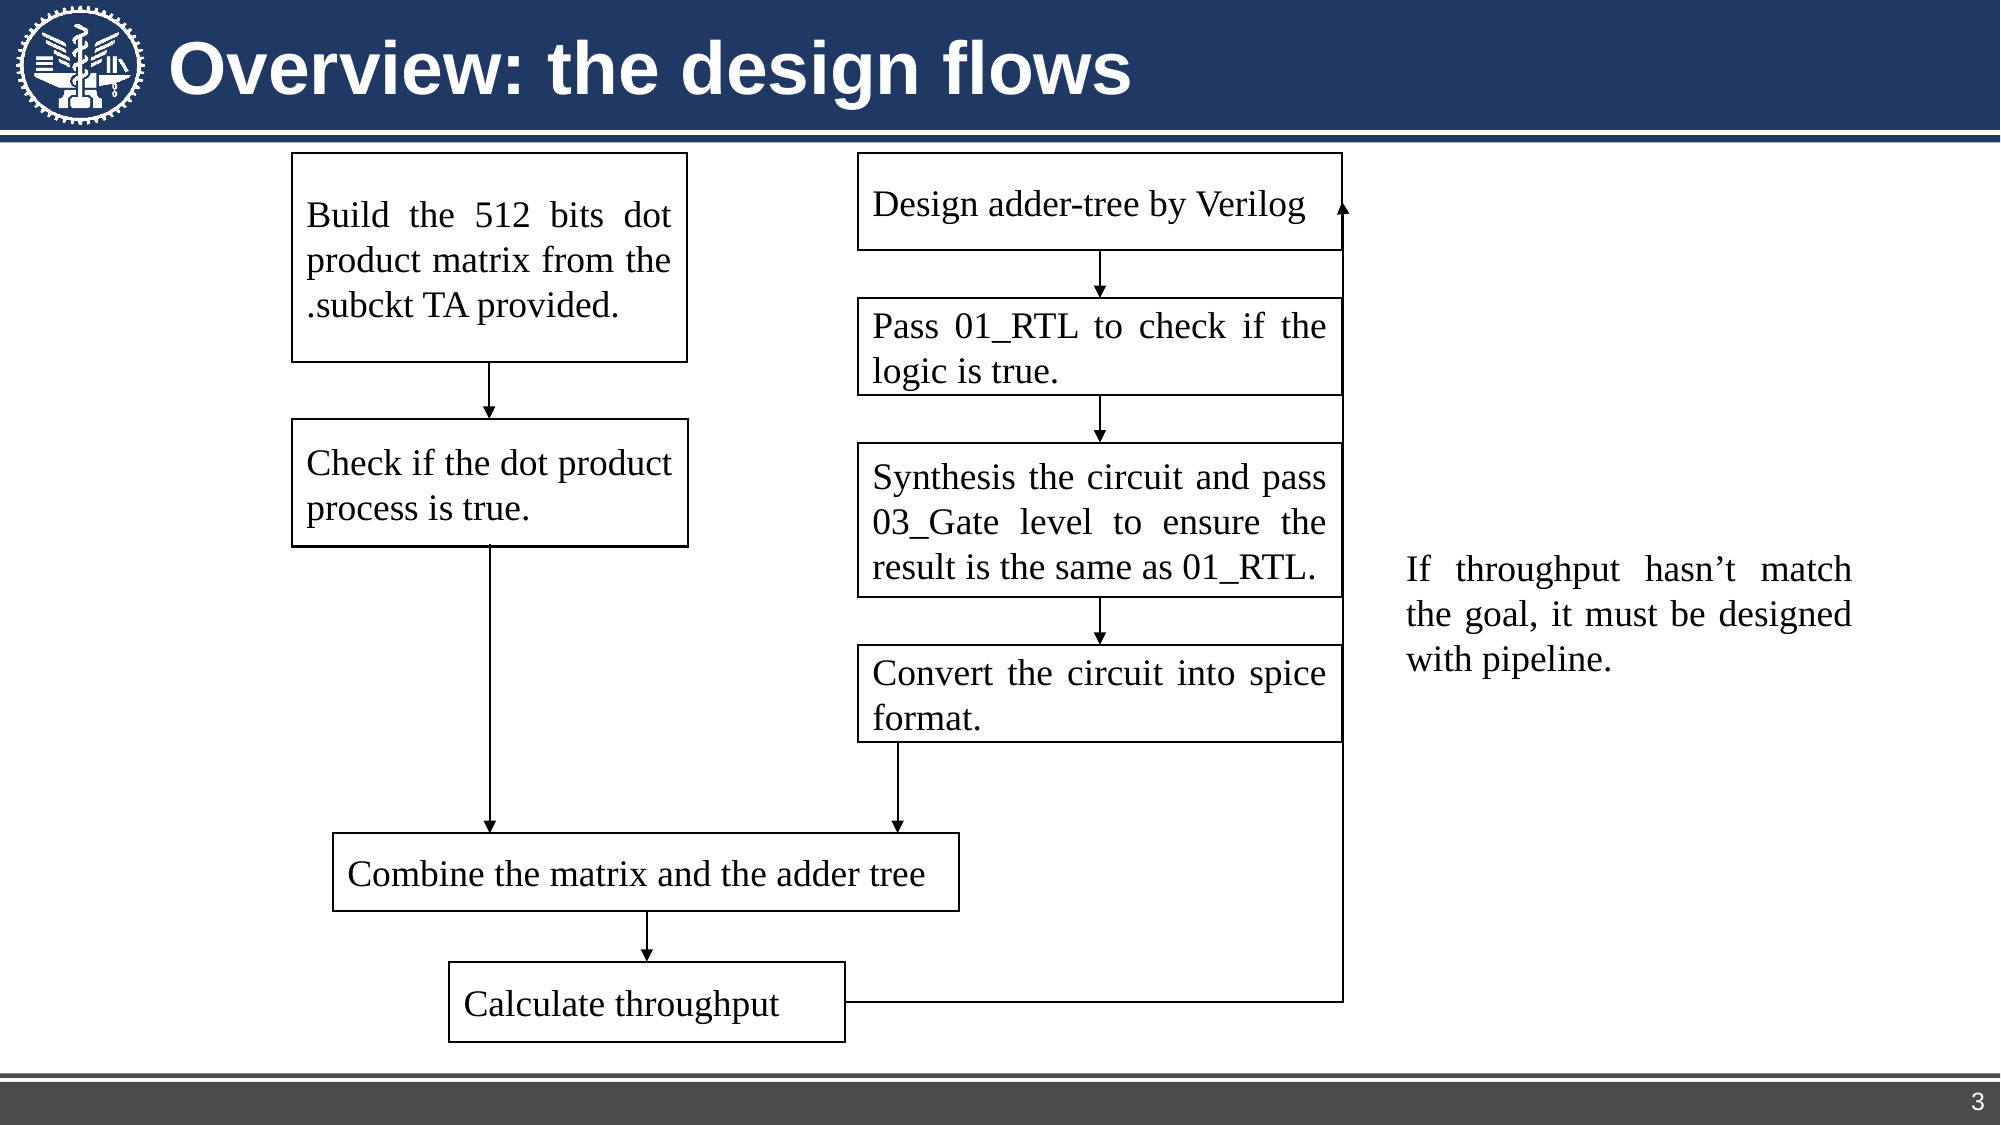

# Overview: the design flows
Build the 512 bits dot product matrix from the .subckt TA provided.
Design adder-tree by Verilog
Pass 01_RTL to check if the logic is true.
Check if the dot product process is true.
Synthesis the circuit and pass 03_Gate level to ensure the result is the same as 01_RTL.
If throughput hasn’t match the goal, it must be designed with pipeline.
Convert the circuit into spice format.
Combine the matrix and the adder tree
Calculate throughput
3